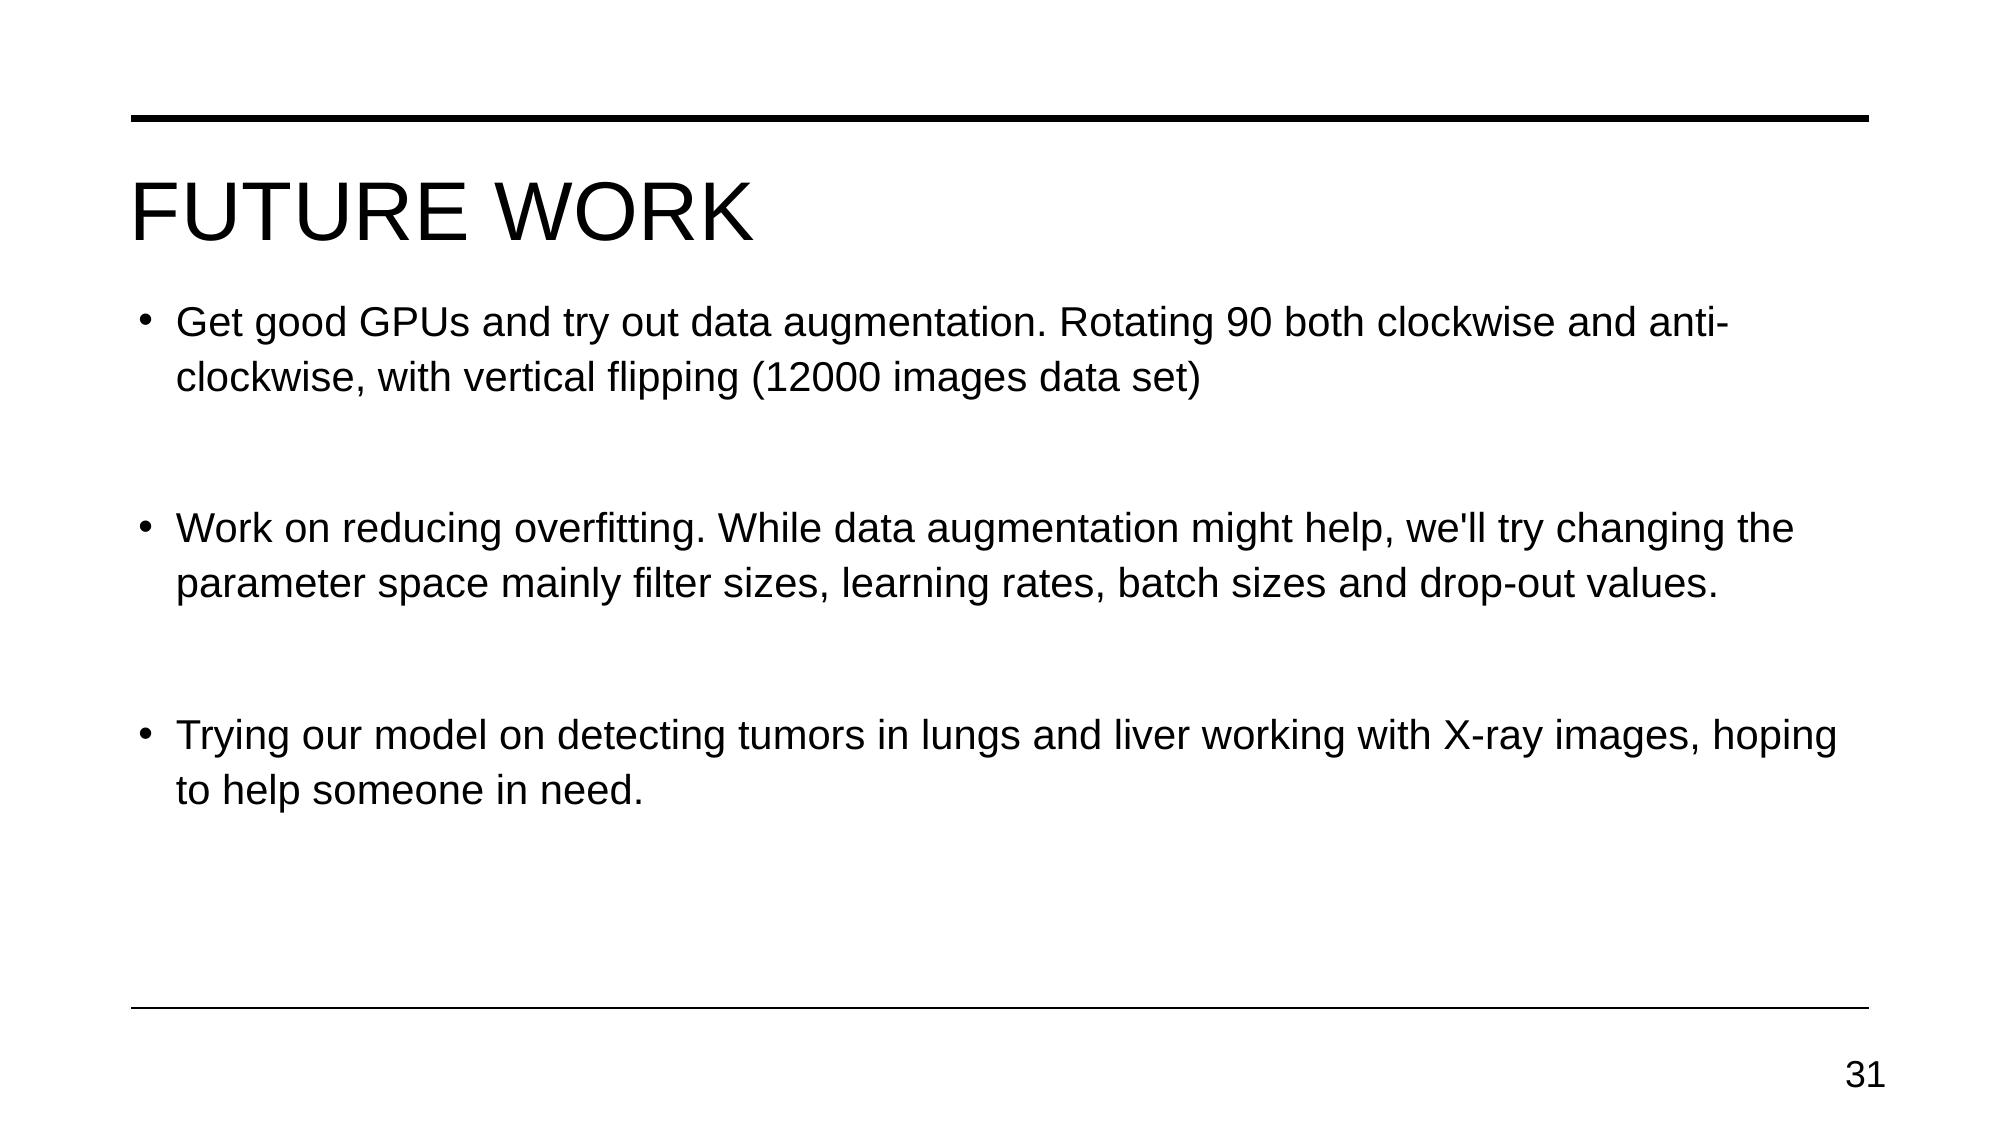

# FUTURE WORK
Get good GPUs and try out data augmentation. Rotating 90 both clockwise and anti-clockwise, with vertical flipping (12000 images data set)

Work on reducing overfitting. While data augmentation might help, we'll try changing the parameter space mainly filter sizes, learning rates, batch sizes and drop-out values.

Trying our model on detecting tumors in lungs and liver working with X-ray images, hoping to help someone in need.

31